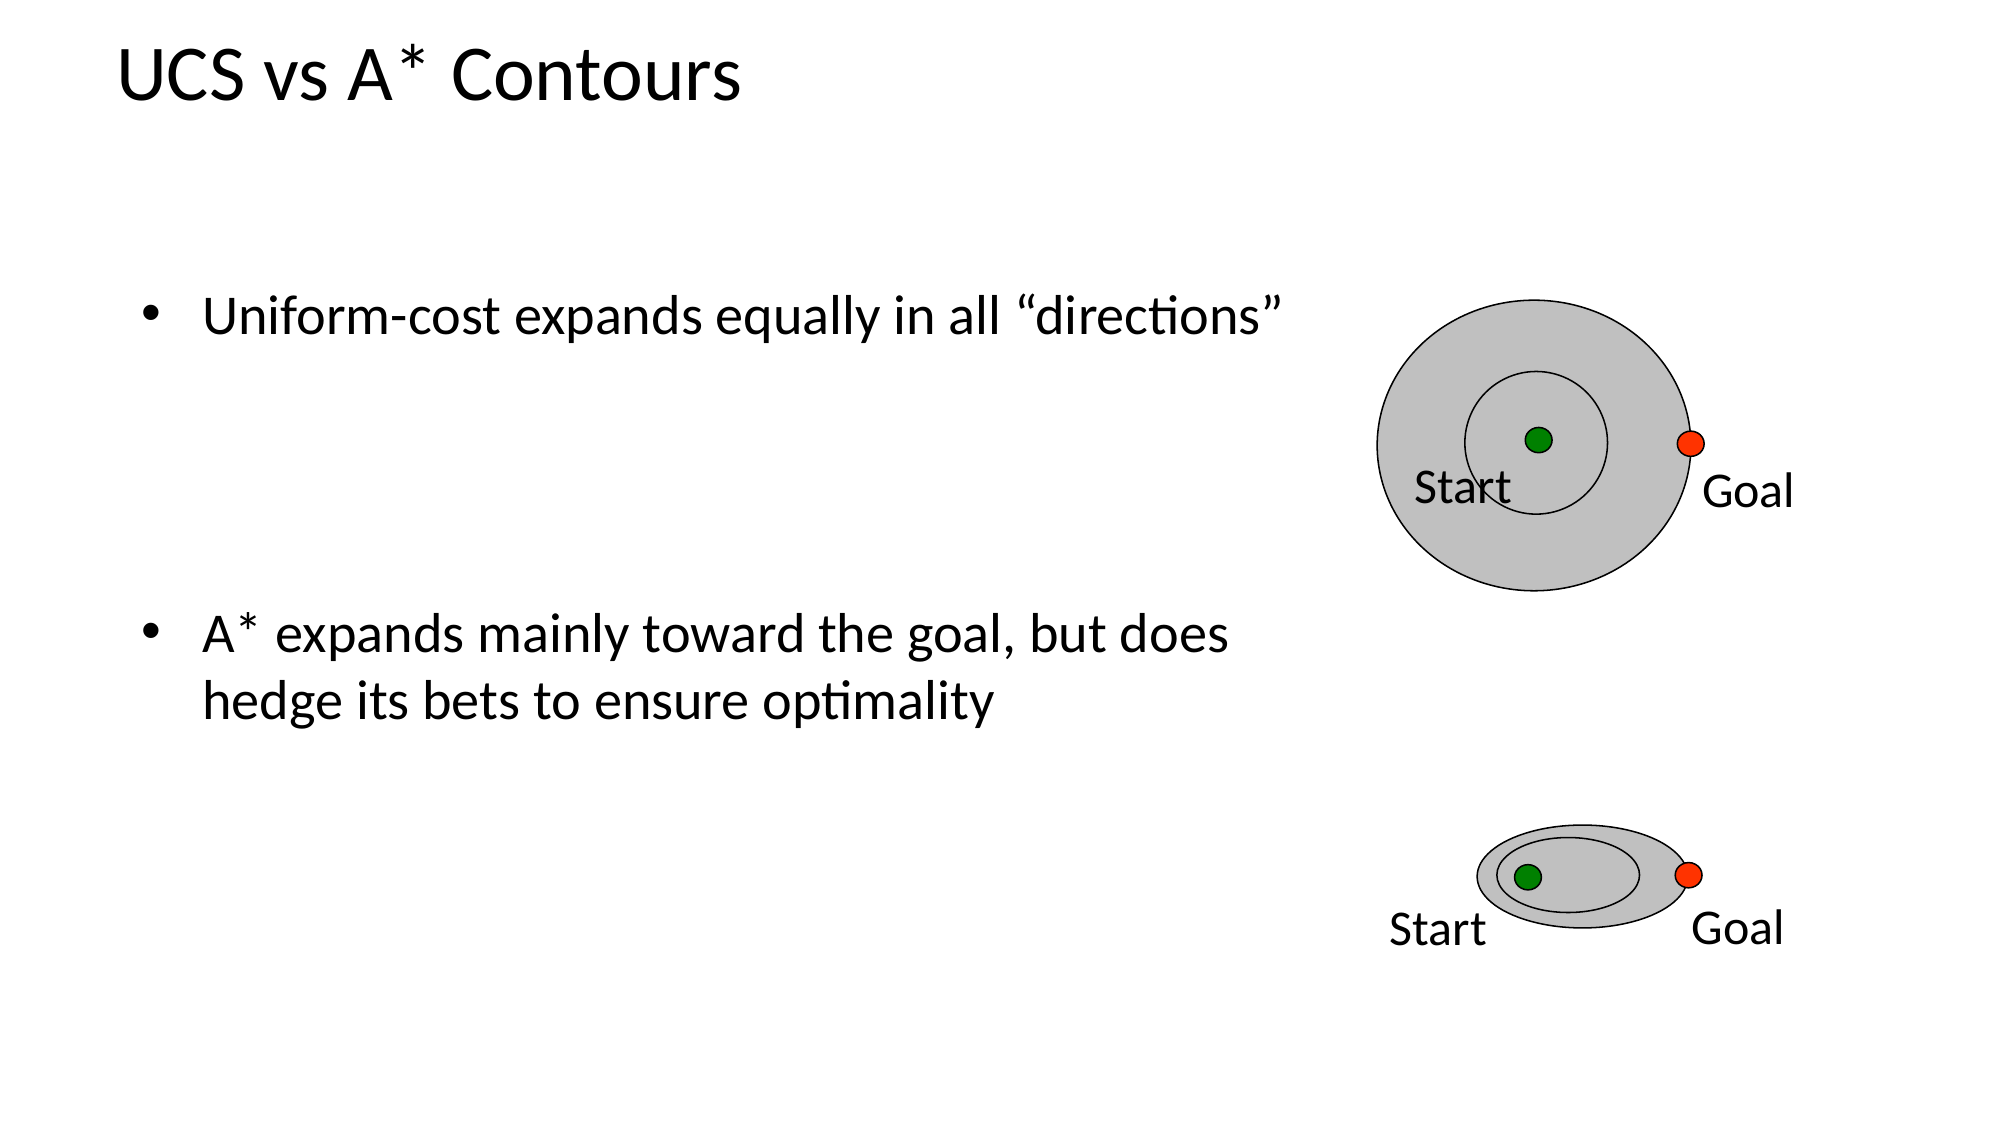

# UCS vs A* Contours
Uniform-cost expands equally in all “directions”

A* expands mainly toward the goal, but does    hedge its bets to ensure optimality

Start
Goal

Goal
Start